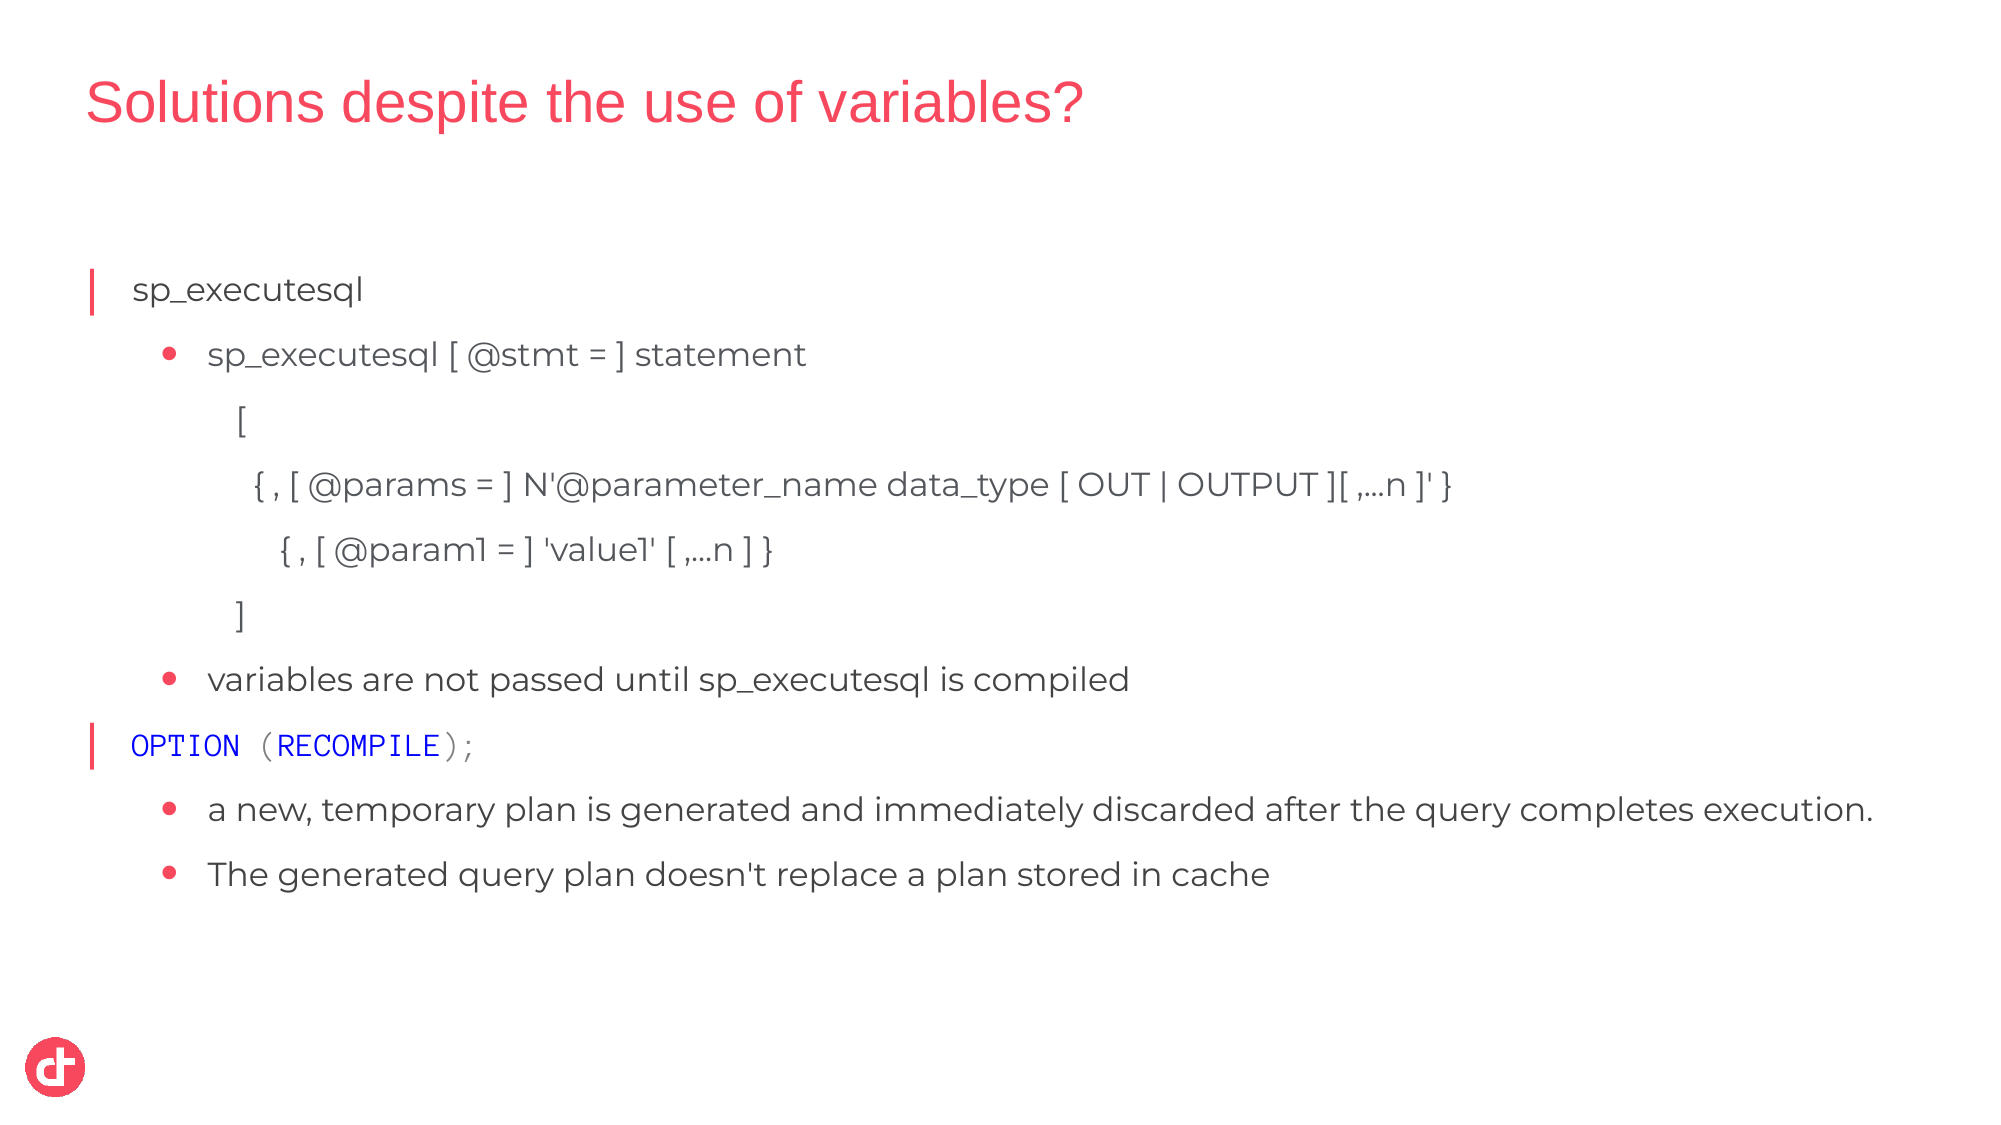

# Solutions despite the use of variables?
sp_executesql
sp_executesql [ @stmt = ] statement
[
  { , [ @params = ] N'@parameter_name data_type [ OUT | OUTPUT ][ ,...n ]' }
     { , [ @param1 = ] 'value1' [ ,...n ] }
]
variables are not passed until sp_executesql is compiled
OPTION (RECOMPILE);
a new, temporary plan is generated and immediately discarded after the query completes execution.
The generated query plan doesn't replace a plan stored in cache